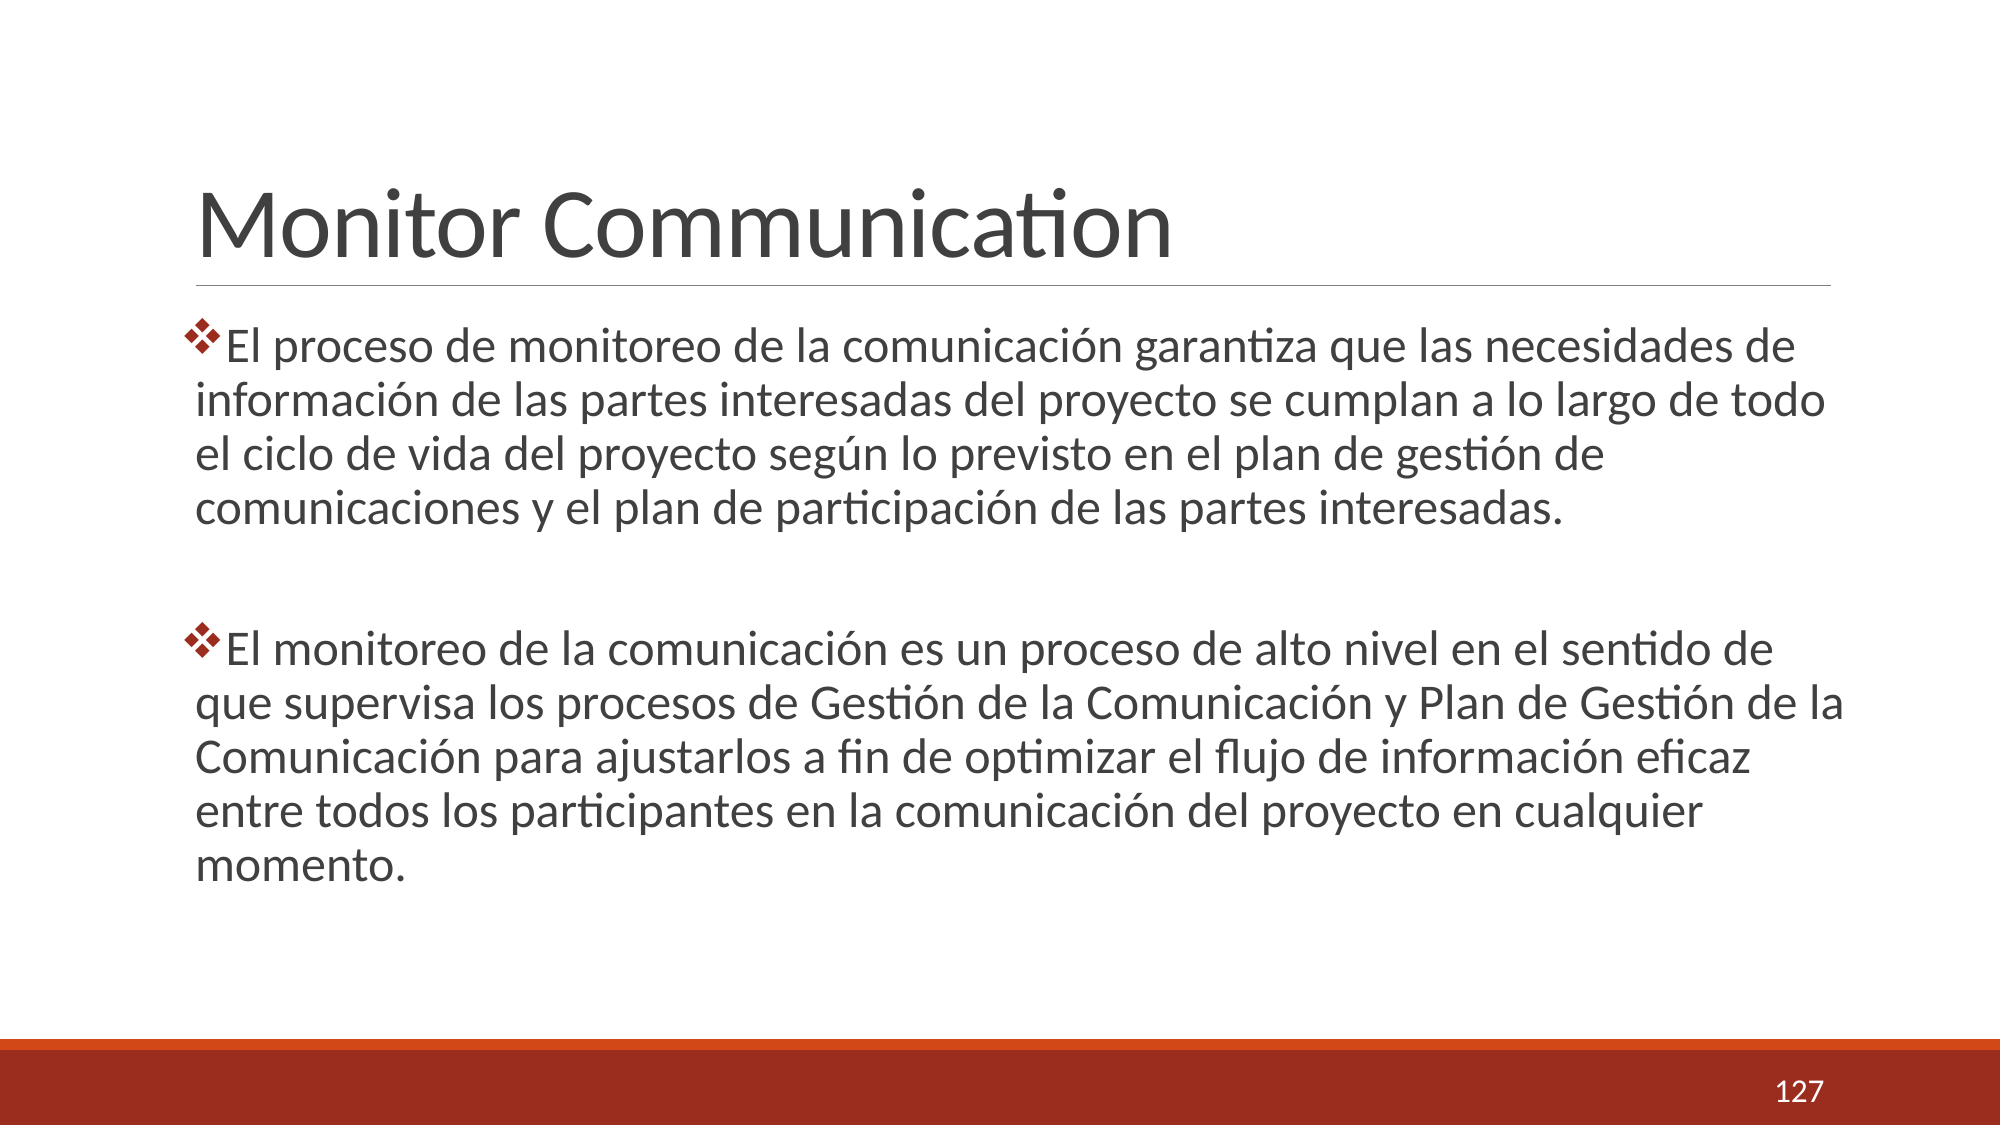

# Monitor Communication
El proceso de monitoreo de la comunicación garantiza que las necesidades de información de las partes interesadas del proyecto se cumplan a lo largo de todo el ciclo de vida del proyecto según lo previsto en el plan de gestión de comunicaciones y el plan de participación de las partes interesadas.

El monitoreo de la comunicación es un proceso de alto nivel en el sentido de que supervisa los procesos de Gestión de la Comunicación y Plan de Gestión de la Comunicación para ajustarlos a fin de optimizar el flujo de información eficaz entre todos los participantes en la comunicación del proyecto en cualquier momento.

127